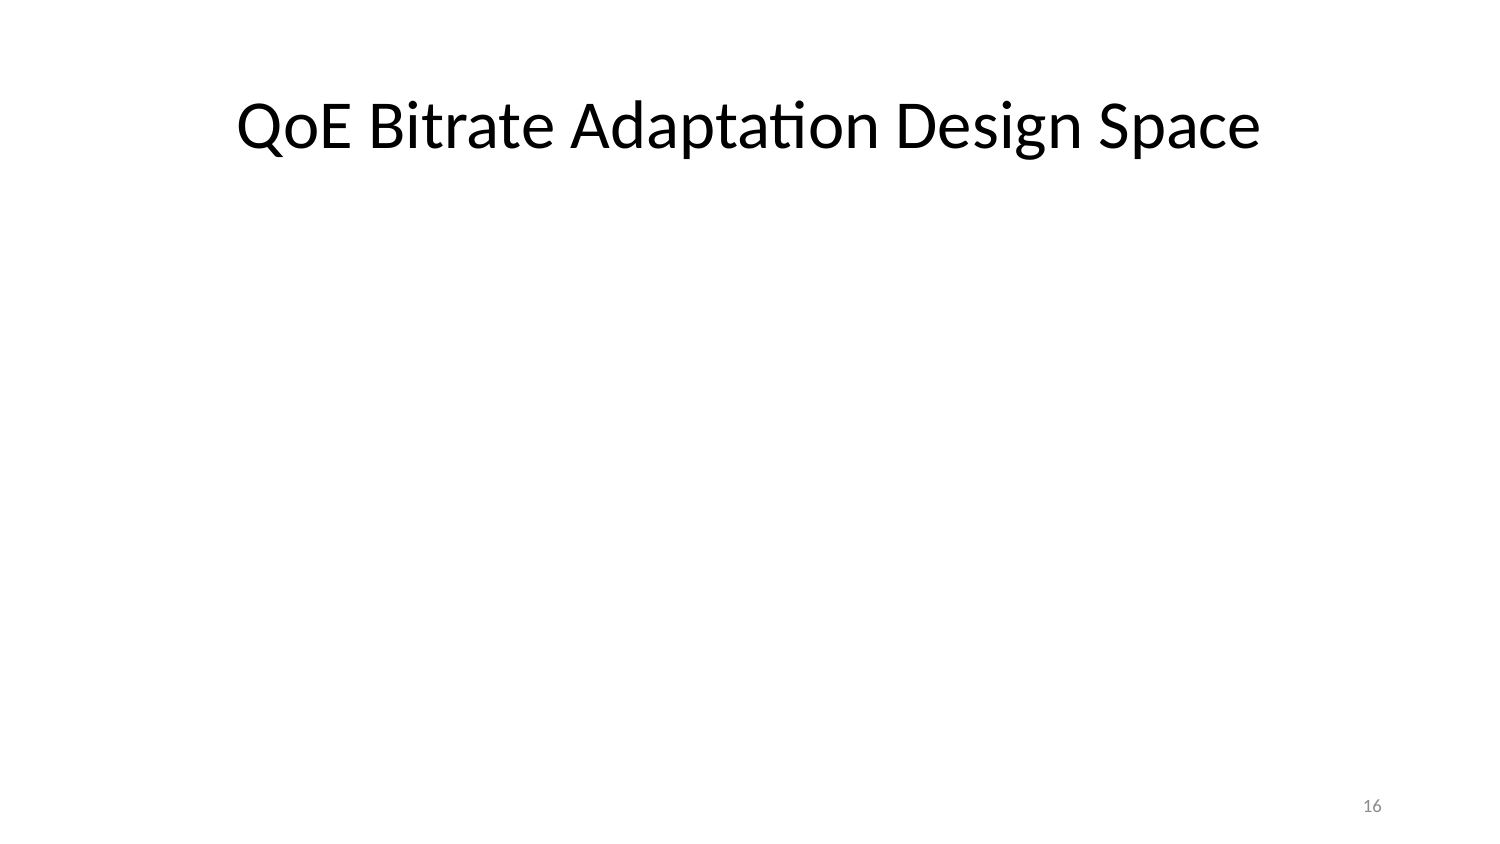

# QoE Bitrate Adaptation Design Space
16